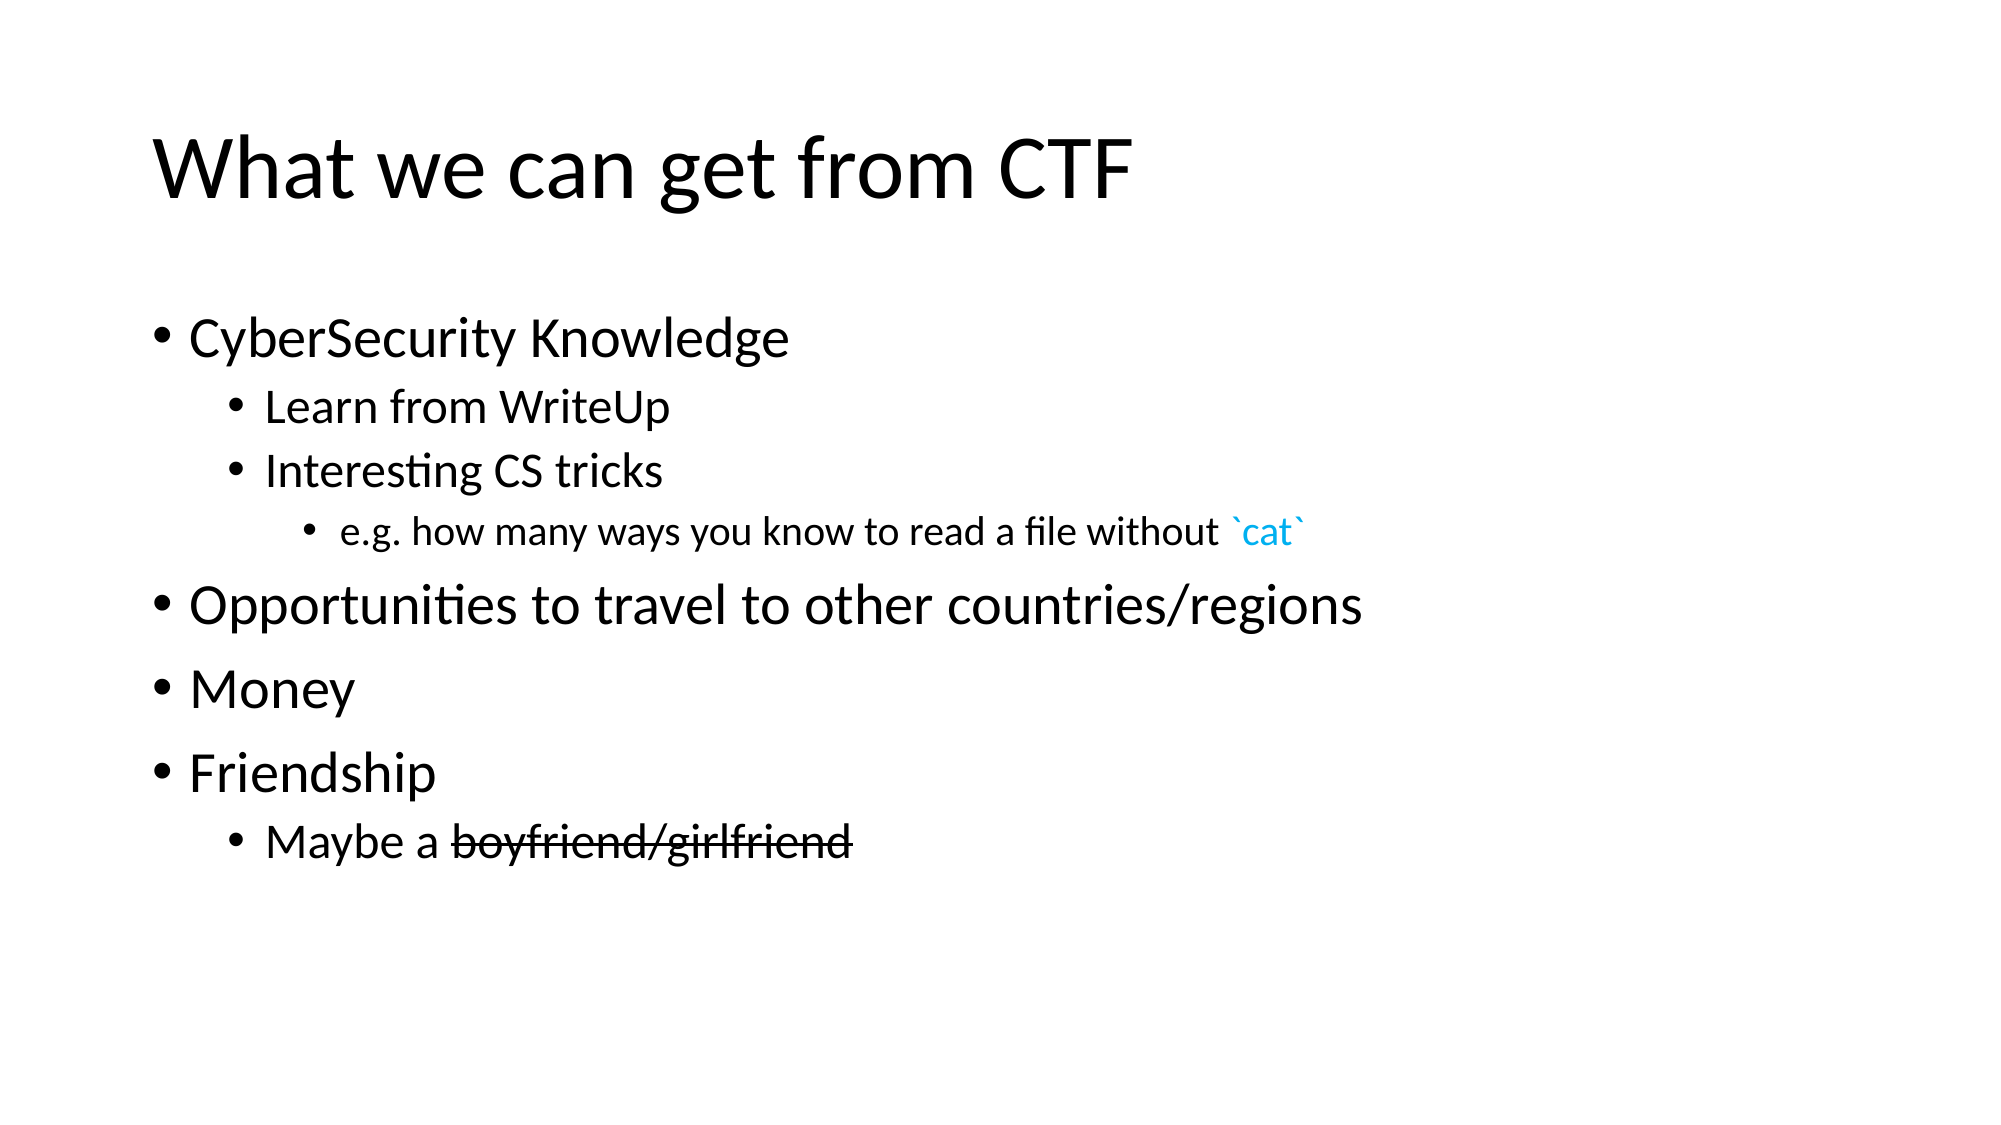

# What we can get from CTF
CyberSecurity Knowledge
Learn from WriteUp
Interesting CS tricks
e.g. how many ways you know to read a file without `cat`
Opportunities to travel to other countries/regions
Money
Friendship
Maybe a boyfriend/girlfriend